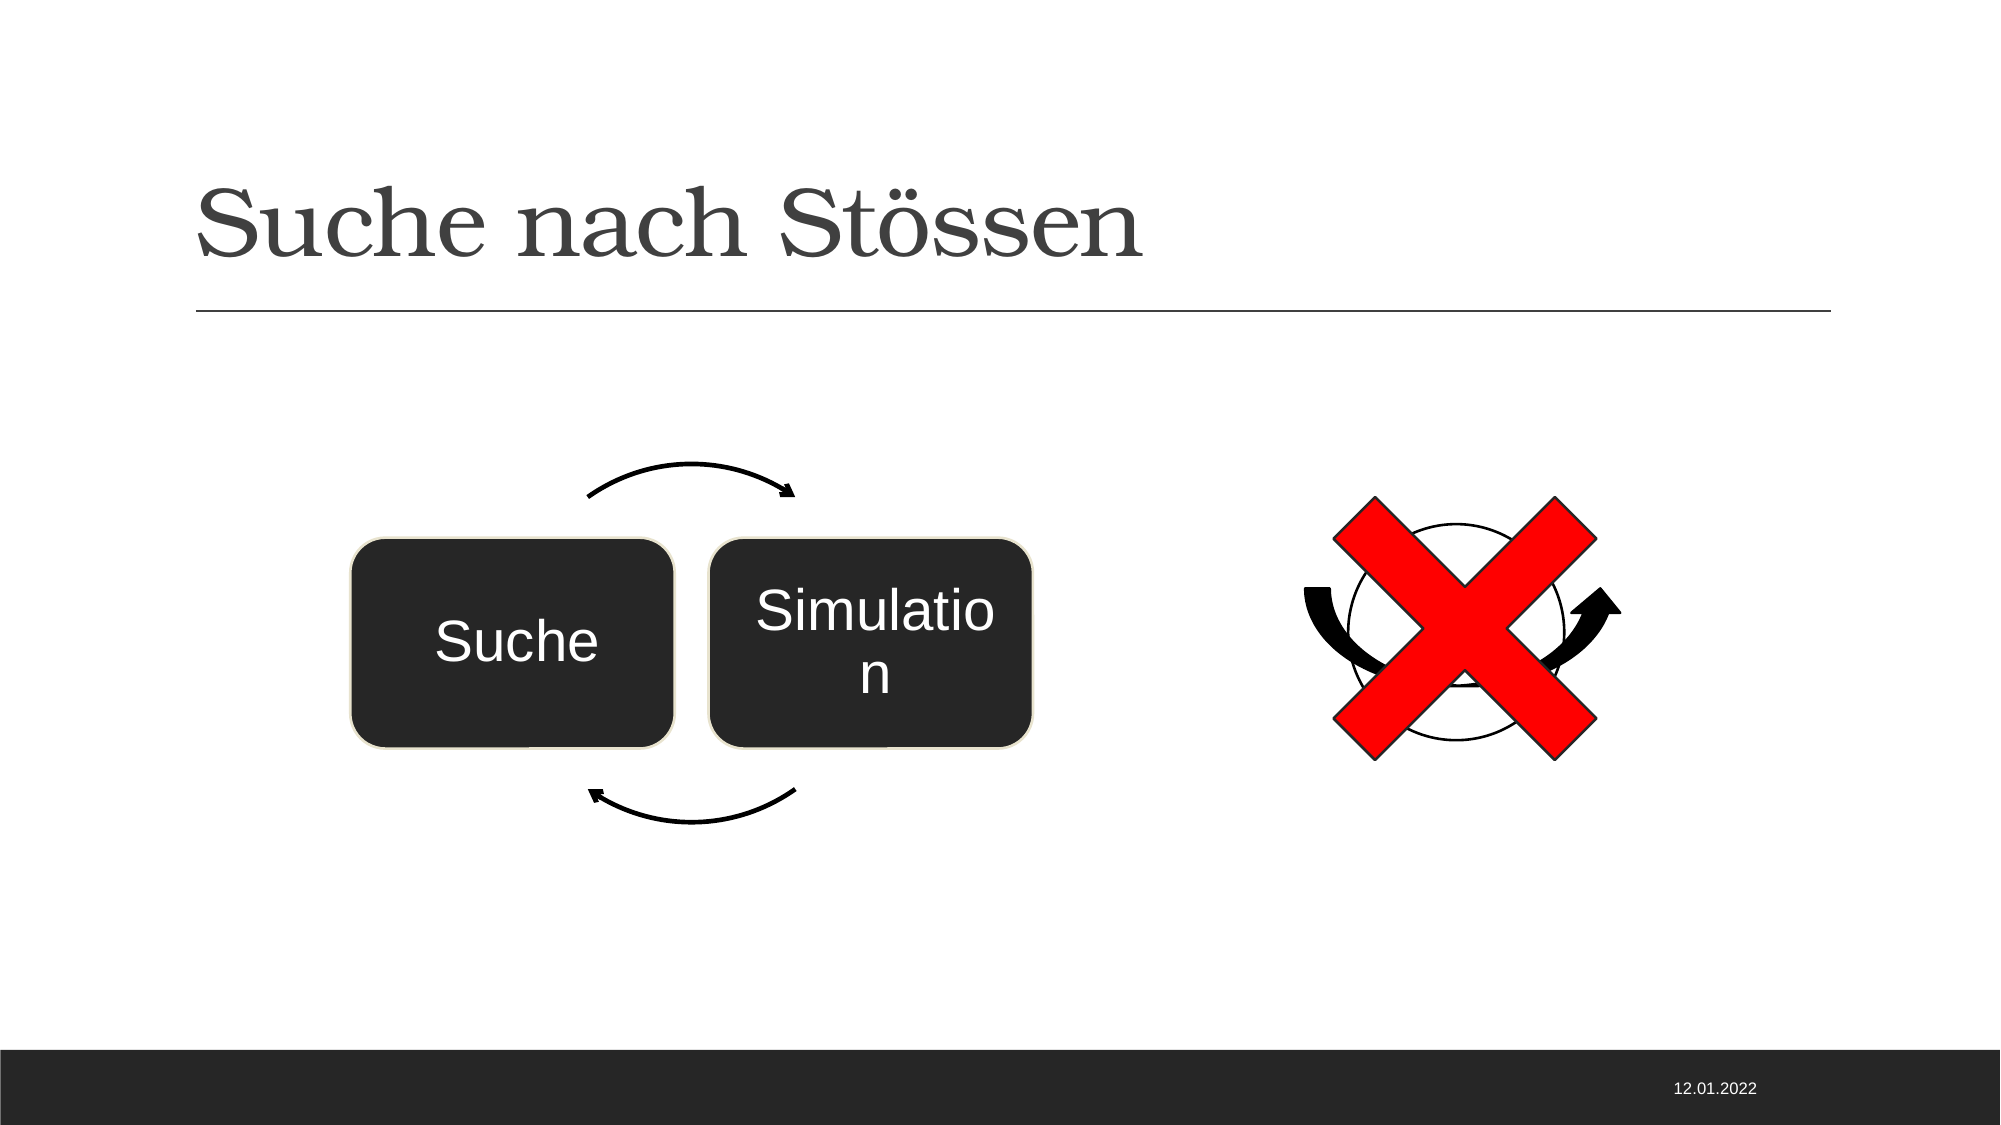

# Suche nach Stössen

Suche
Simulation

12.01.2022